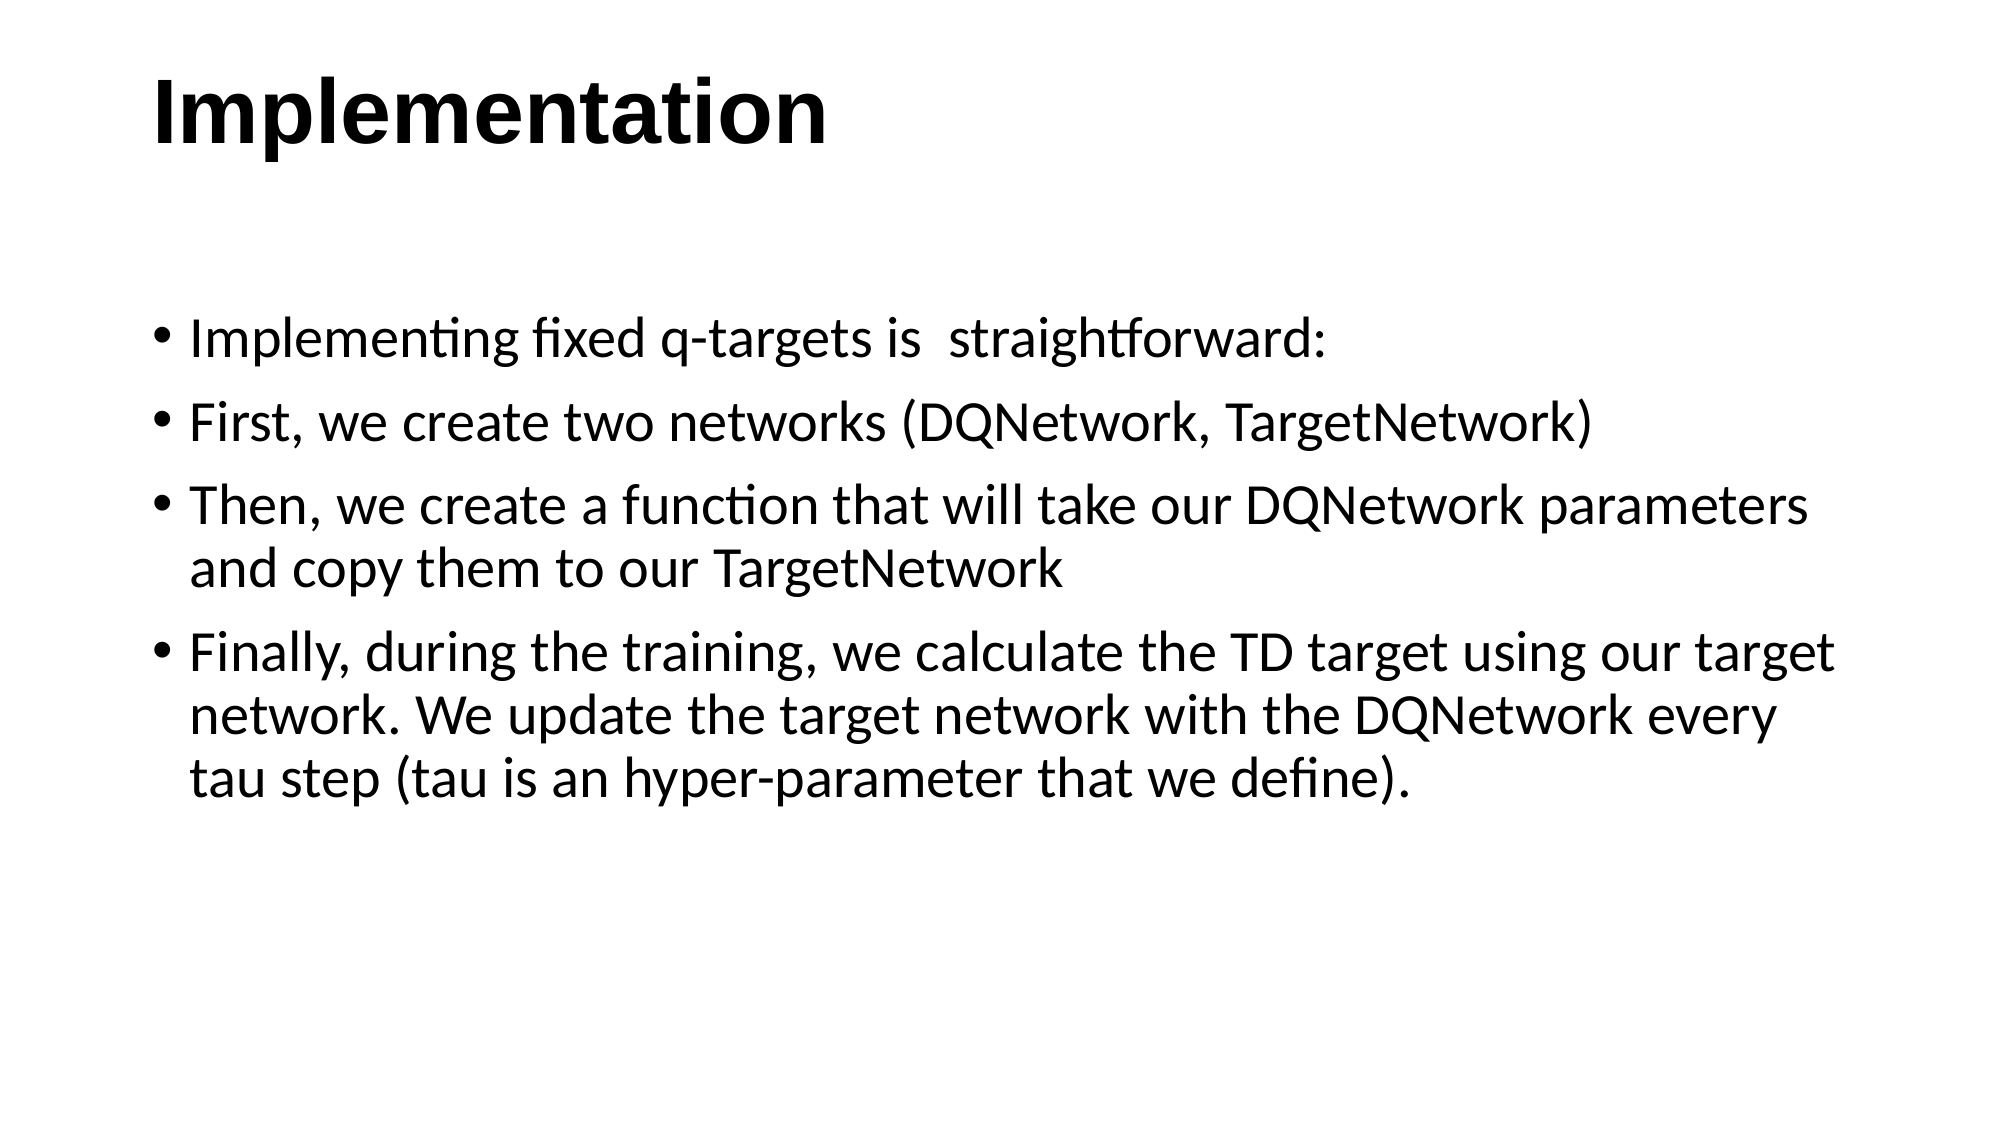

# Implementation
Implementing fixed q-targets is  straightforward:
First, we create two networks (DQNetwork, TargetNetwork)
Then, we create a function that will take our DQNetwork parameters and copy them to our TargetNetwork
Finally, during the training, we calculate the TD target using our target network. We update the target network with the DQNetwork every tau step (tau is an hyper-parameter that we define).